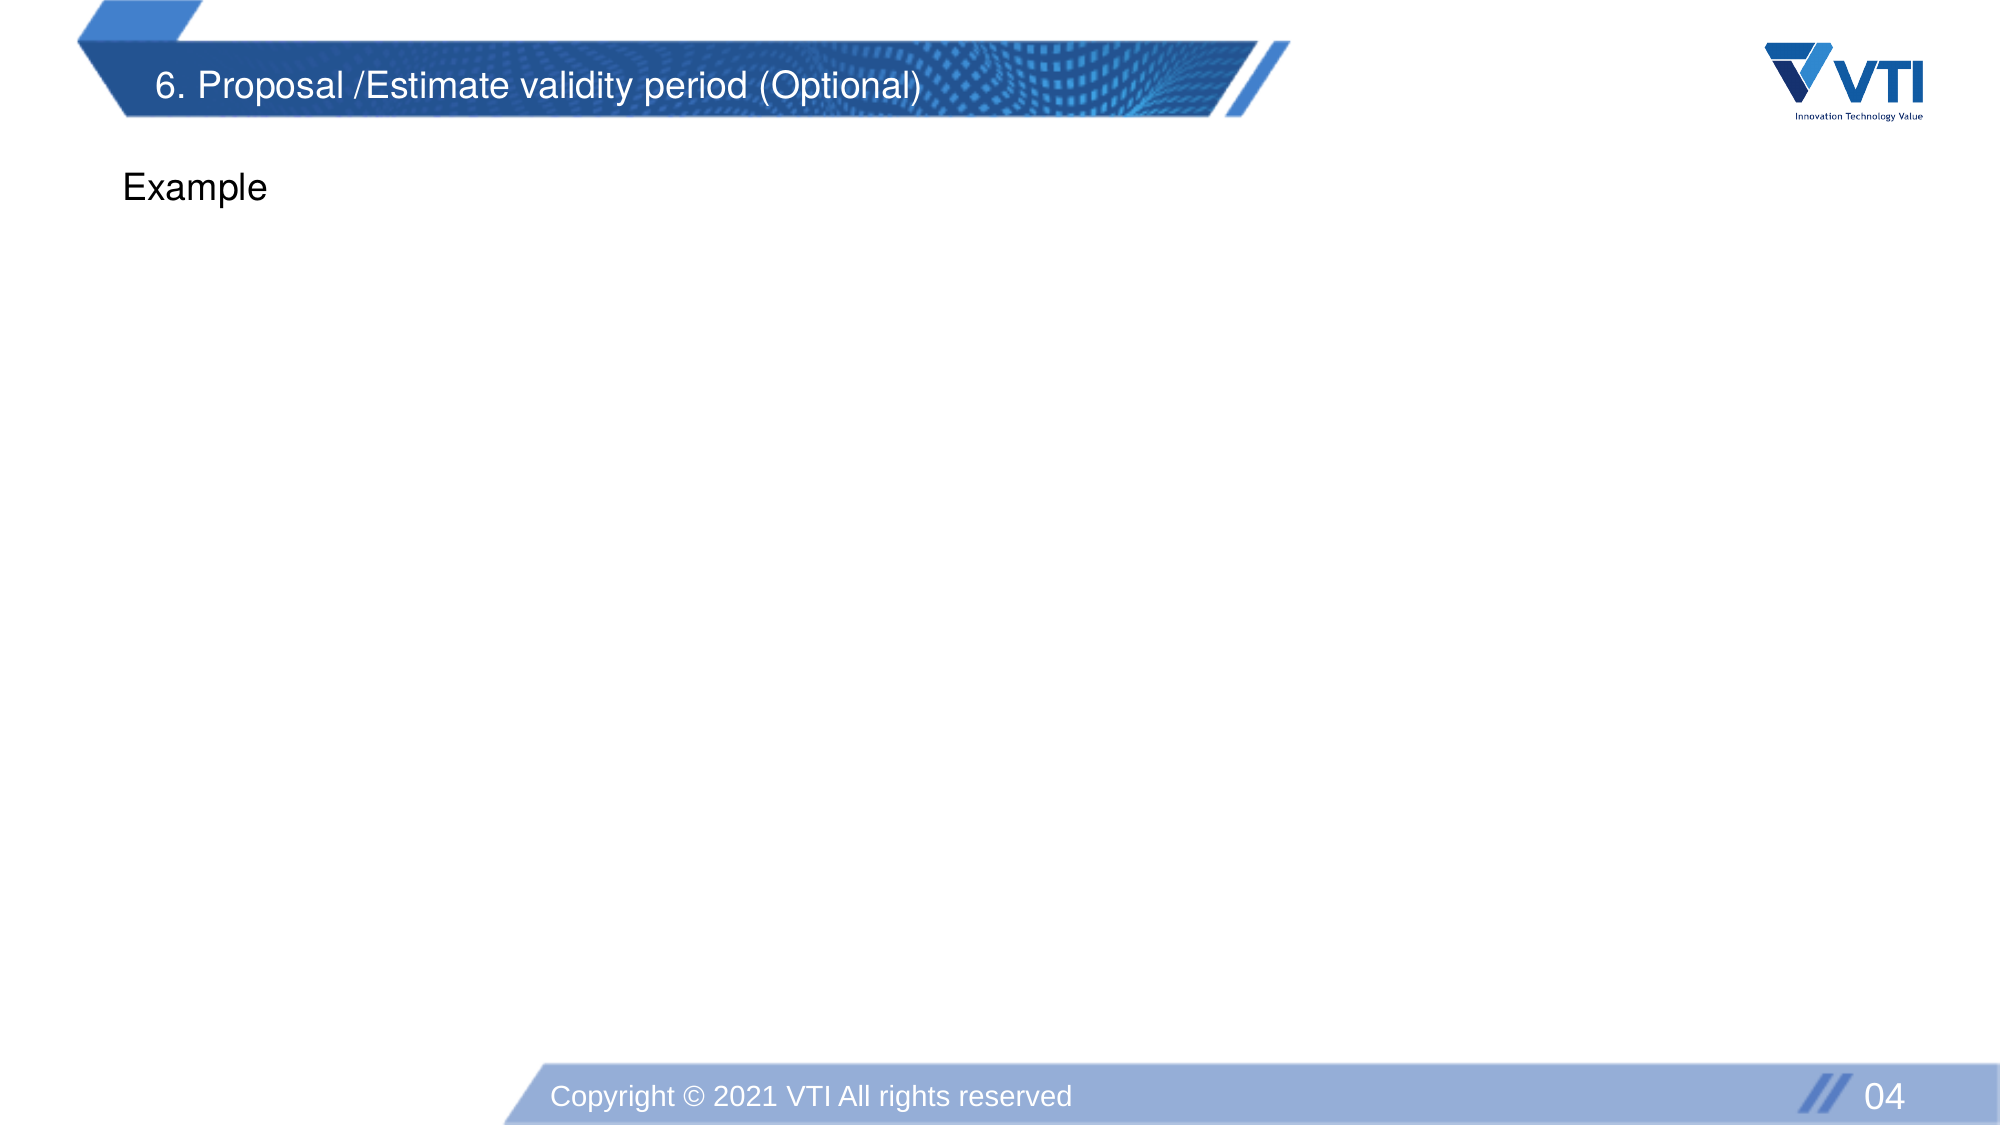

6. Proposal /Estimate validity period (Optional)
Example
04
Copyright © 2021 VTI All rights reserved